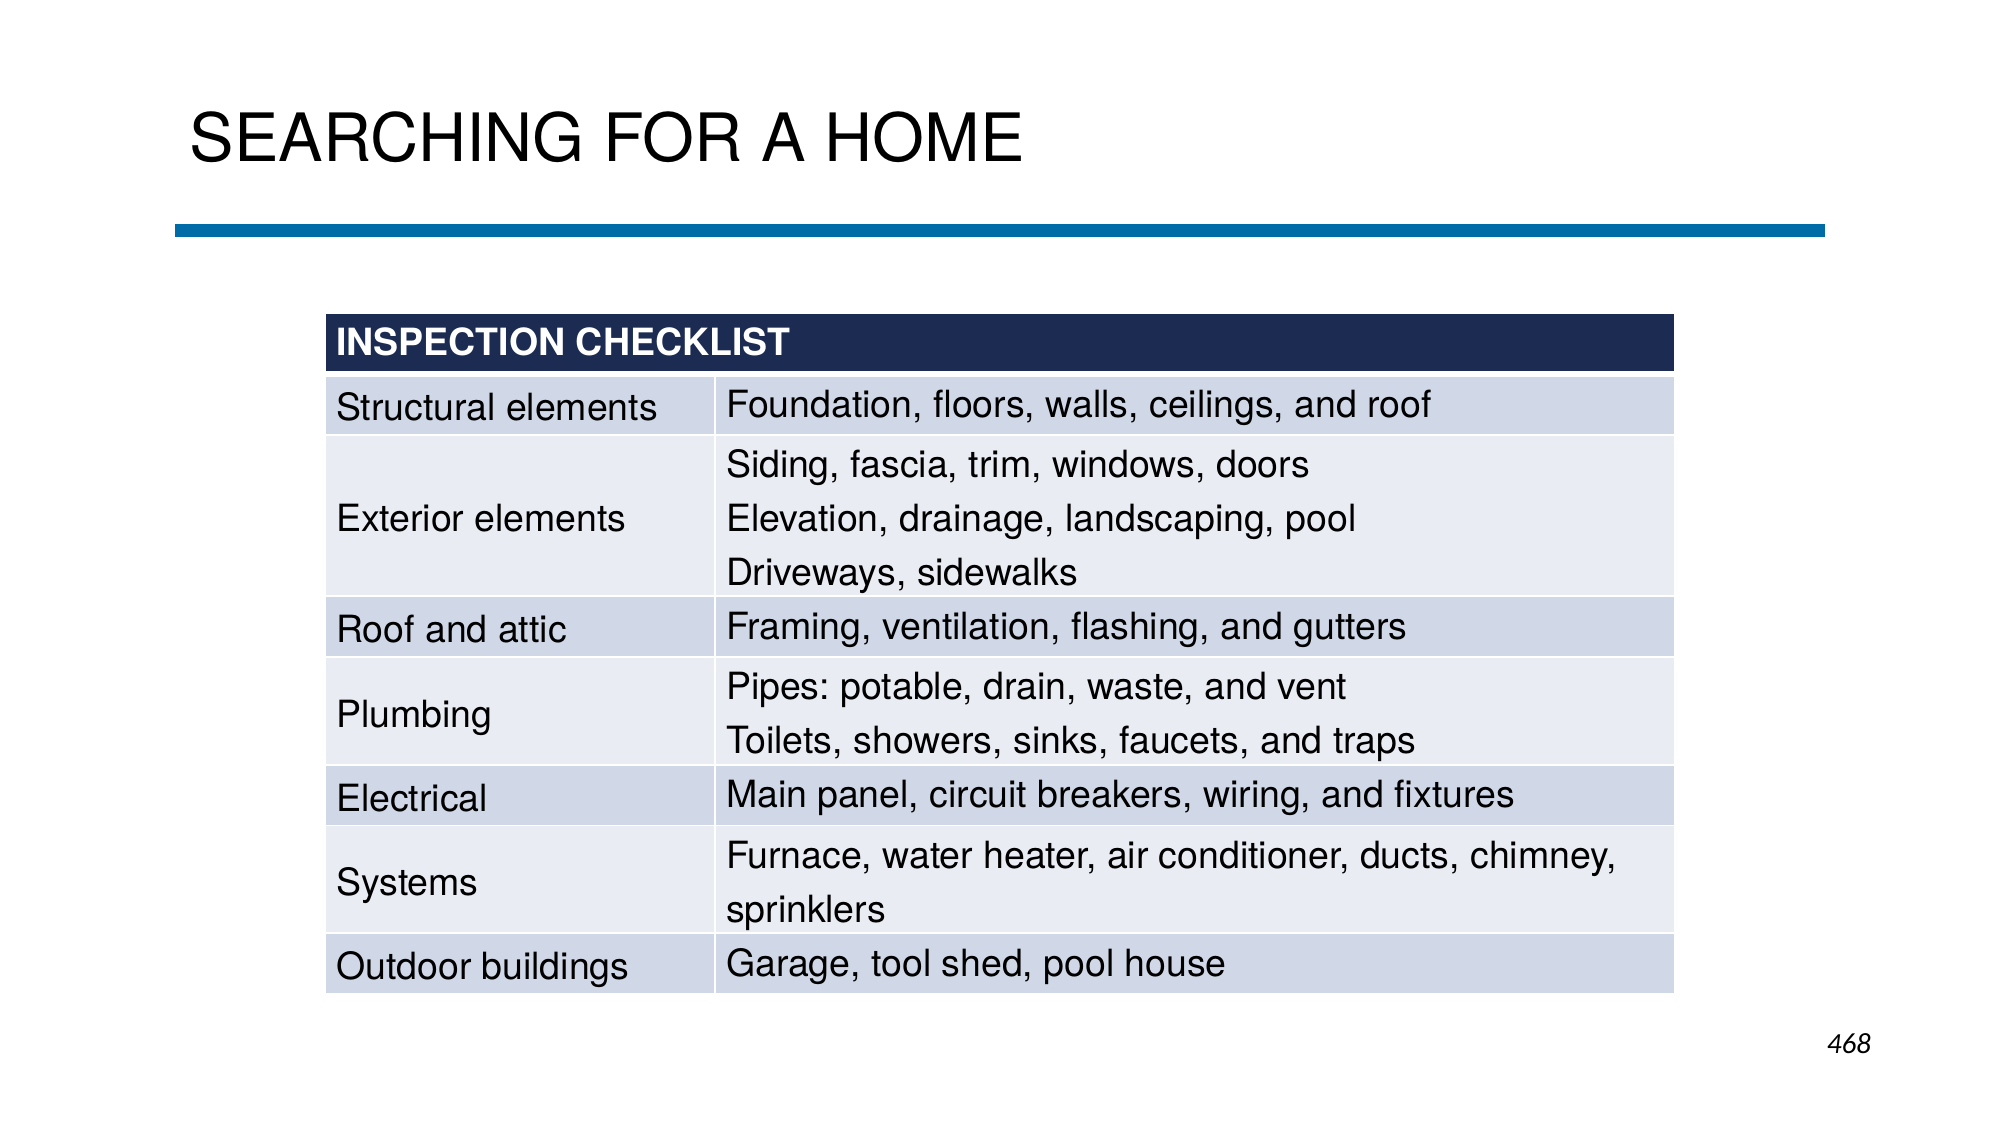

# Searching for a home

| Inspection Checklist |  |
| --- | --- |
| Structural elements | Foundation, floors, walls, ceilings, and roof |
| Exterior elements | Siding, fascia, trim, windows, doors Elevation, drainage, landscaping, pool Driveways, sidewalks |
| Roof and attic | Framing, ventilation, flashing, and gutters |
| Plumbing | Pipes: potable, drain, waste, and vent Toilets, showers, sinks, faucets, and traps |
| Electrical | Main panel, circuit breakers, wiring, and fixtures |
| Systems | Furnace, water heater, air conditioner, ducts, chimney, sprinklers |
| Outdoor buildings | Garage, tool shed, pool house |
1-468